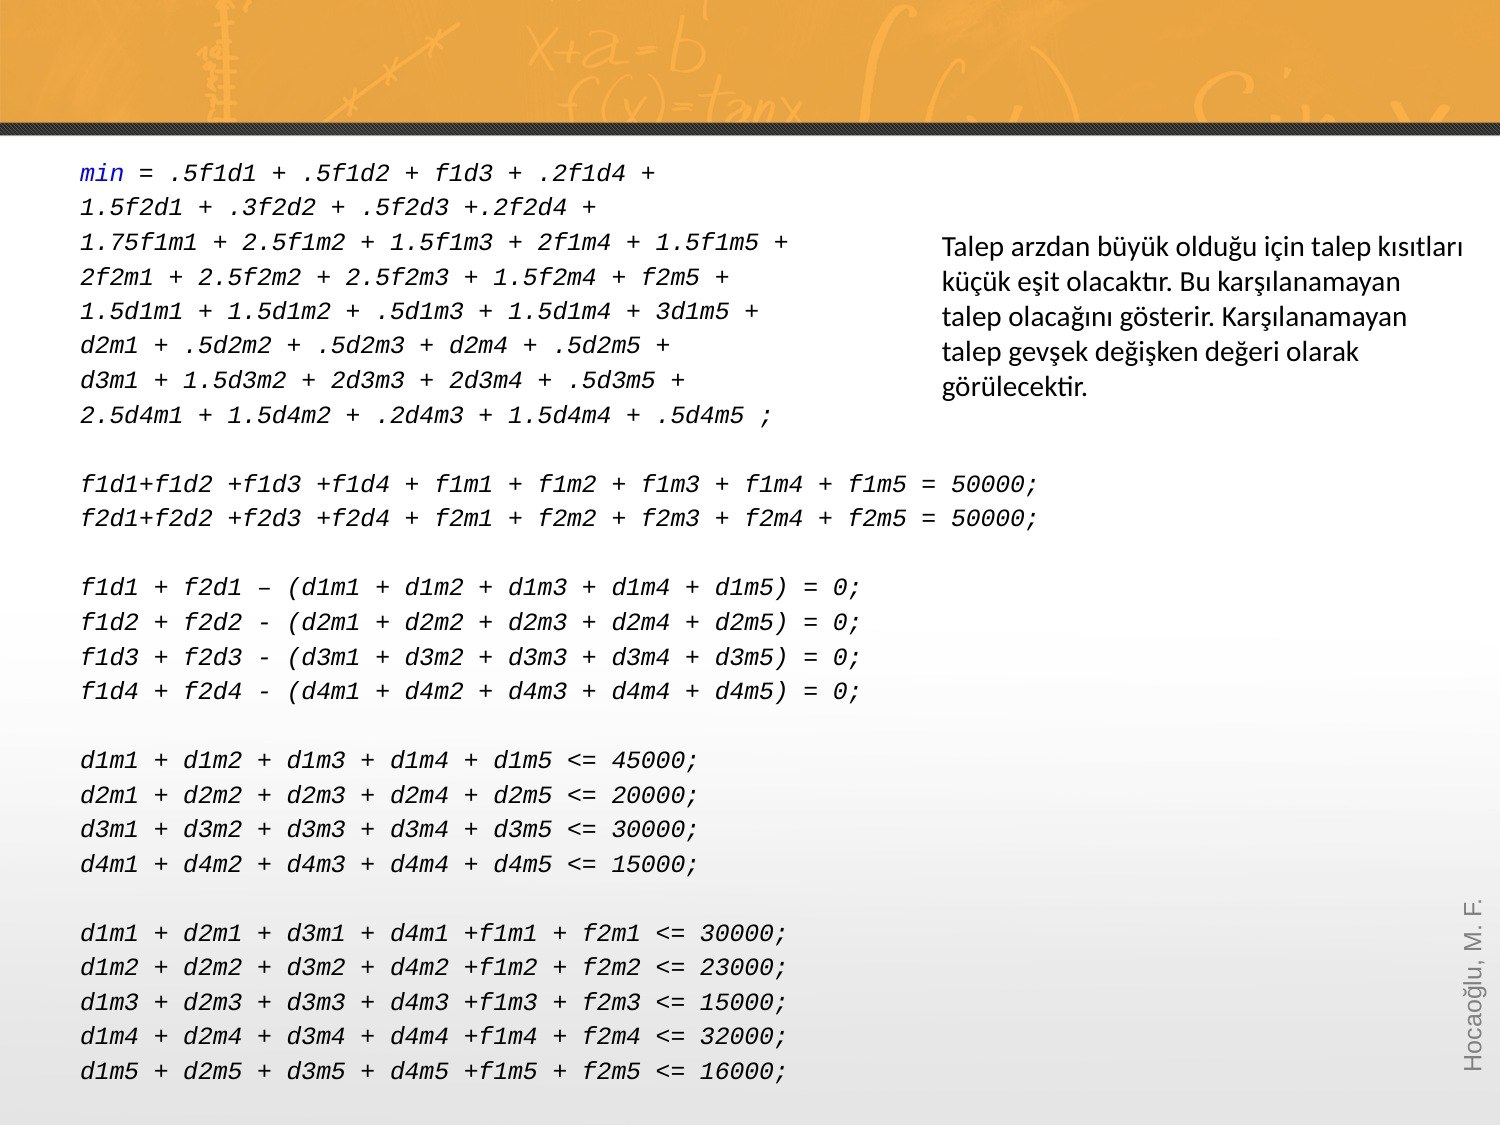

#
min = .5f1d1 + .5f1d2 + f1d3 + .2f1d4 +
1.5f2d1 + .3f2d2 + .5f2d3 +.2f2d4 +
1.75f1m1 + 2.5f1m2 + 1.5f1m3 + 2f1m4 + 1.5f1m5 +
2f2m1 + 2.5f2m2 + 2.5f2m3 + 1.5f2m4 + f2m5 +
1.5d1m1 + 1.5d1m2 + .5d1m3 + 1.5d1m4 + 3d1m5 +
d2m1 + .5d2m2 + .5d2m3 + d2m4 + .5d2m5 +
d3m1 + 1.5d3m2 + 2d3m3 + 2d3m4 + .5d3m5 +
2.5d4m1 + 1.5d4m2 + .2d4m3 + 1.5d4m4 + .5d4m5 ;

f1d1+f1d2 +f1d3 +f1d4 + f1m1 + f1m2 + f1m3 + f1m4 + f1m5 = 50000;
f2d1+f2d2 +f2d3 +f2d4 + f2m1 + f2m2 + f2m3 + f2m4 + f2m5 = 50000;

f1d1 + f2d1 – (d1m1 + d1m2 + d1m3 + d1m4 + d1m5) = 0;
f1d2 + f2d2 - (d2m1 + d2m2 + d2m3 + d2m4 + d2m5) = 0;
f1d3 + f2d3 - (d3m1 + d3m2 + d3m3 + d3m4 + d3m5) = 0;
f1d4 + f2d4 - (d4m1 + d4m2 + d4m3 + d4m4 + d4m5) = 0;

d1m1 + d1m2 + d1m3 + d1m4 + d1m5 <= 45000;
d2m1 + d2m2 + d2m3 + d2m4 + d2m5 <= 20000;
d3m1 + d3m2 + d3m3 + d3m4 + d3m5 <= 30000;
d4m1 + d4m2 + d4m3 + d4m4 + d4m5 <= 15000;

d1m1 + d2m1 + d3m1 + d4m1 +f1m1 + f2m1 <= 30000;
d1m2 + d2m2 + d3m2 + d4m2 +f1m2 + f2m2 <= 23000;
d1m3 + d2m3 + d3m3 + d4m3 +f1m3 + f2m3 <= 15000;
d1m4 + d2m4 + d3m4 + d4m4 +f1m4 + f2m4 <= 32000;
d1m5 + d2m5 + d3m5 + d4m5 +f1m5 + f2m5 <= 16000;
Talep arzdan büyük olduğu için talep kısıtları küçük eşit olacaktır. Bu karşılanamayan talep olacağını gösterir. Karşılanamayan talep gevşek değişken değeri olarak görülecektir.